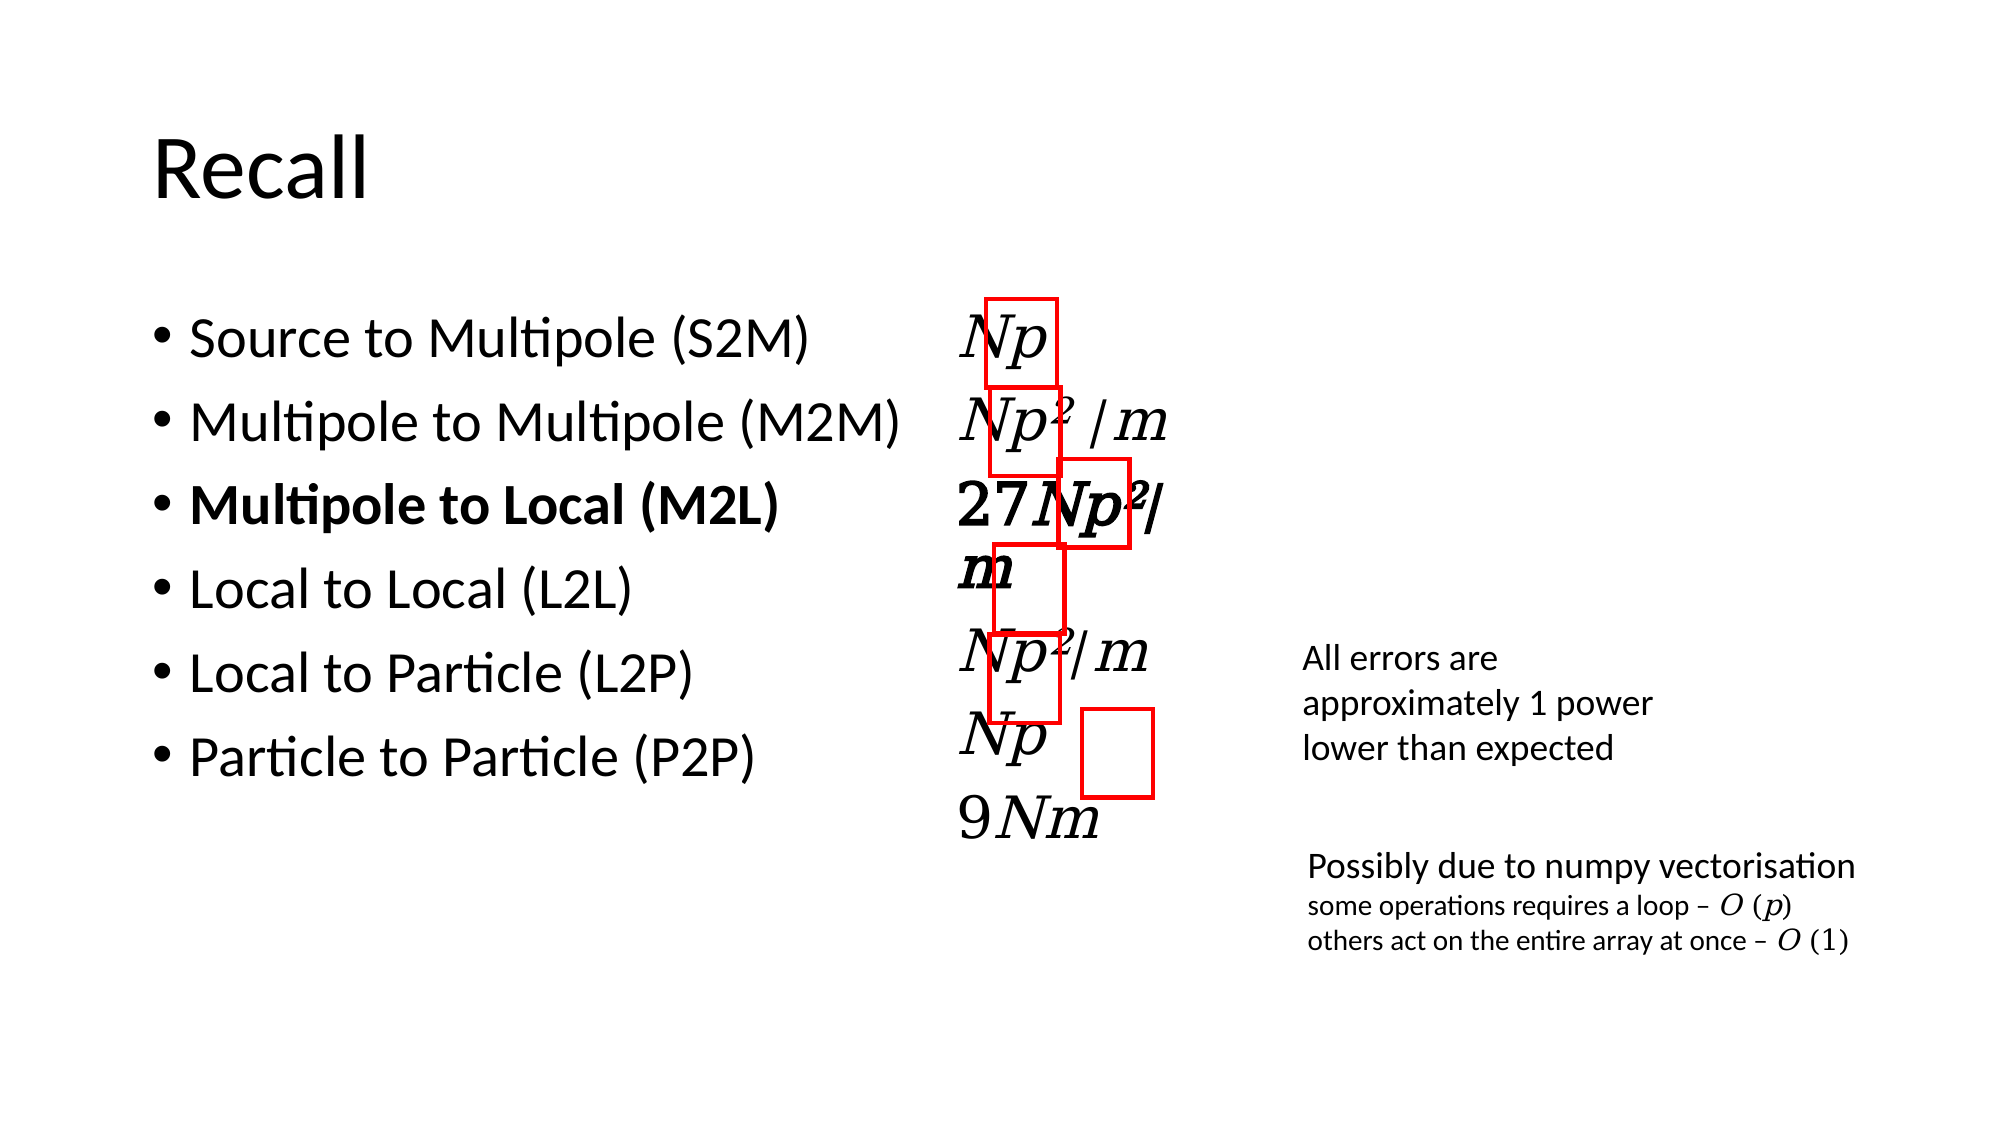

# Recall

Source to Multipole (S2M)
Multipole to Multipole (M2M)
Multipole to Local (M2L)
Local to Local (L2L)
Local to Particle (L2P)
Particle to Particle (P2P)

Np
Np² /m
27Np²/m
Np²/m
Np
9Nm

All errors are approximately 1 power lower than expected

Possibly due to numpy vectorisation
some operations requires a loop – O (p)
others act on the entire array at once – O (1)